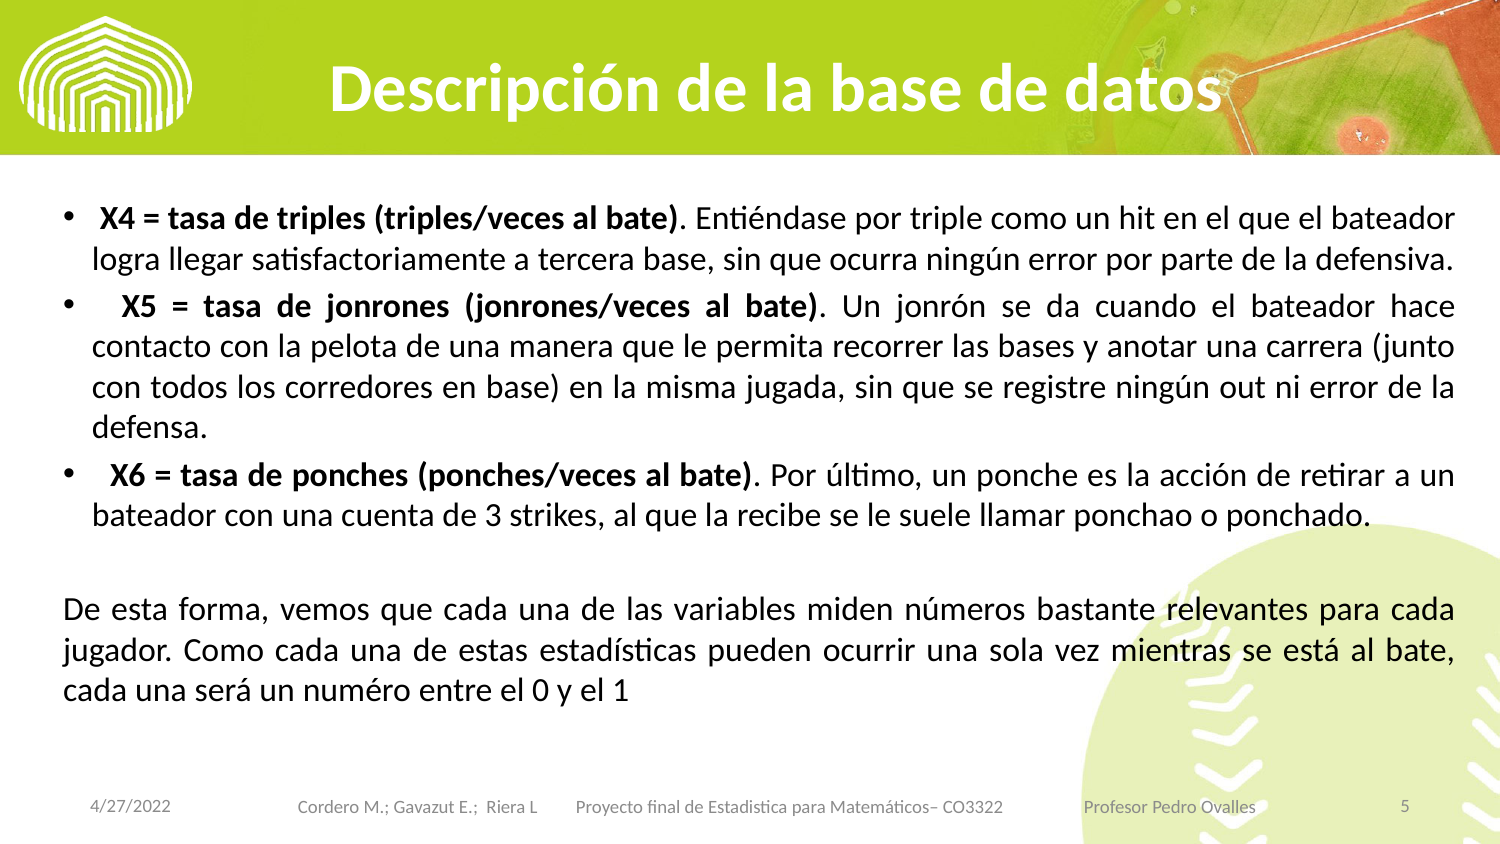

# Descripción de la base de datos
 X4 = tasa de triples (triples/veces al bate). Entiéndase por triple como un hit en el que el bateador logra llegar satisfactoriamente a tercera base, sin que ocurra ningún error por parte de la defensiva.
  X5 = tasa de jonrones (jonrones/veces al bate). Un jonrón se da cuando el bateador hace contacto con la pelota de una manera que le permita recorrer las bases y anotar una carrera (junto con todos los corredores en base) en la misma jugada, sin que se registre ningún out ni error de la defensa.
  X6 = tasa de ponches (ponches/veces al bate). Por último, un ponche es la acción de retirar a un bateador con una cuenta de 3 strikes, al que la recibe se le suele llamar ponchao o ponchado.

De esta forma, vemos que cada una de las variables miden números bastante relevantes para cada jugador. Como cada una de estas estadísticas pueden ocurrir una sola vez mientras se está al bate, cada una será un numéro entre el 0 y el 1
4/27/2022
5
Cordero M.; Gavazut E.;  Riera L         Proyecto final de Estadistica para Matemáticos– CO3322                   Profesor Pedro Ovalles